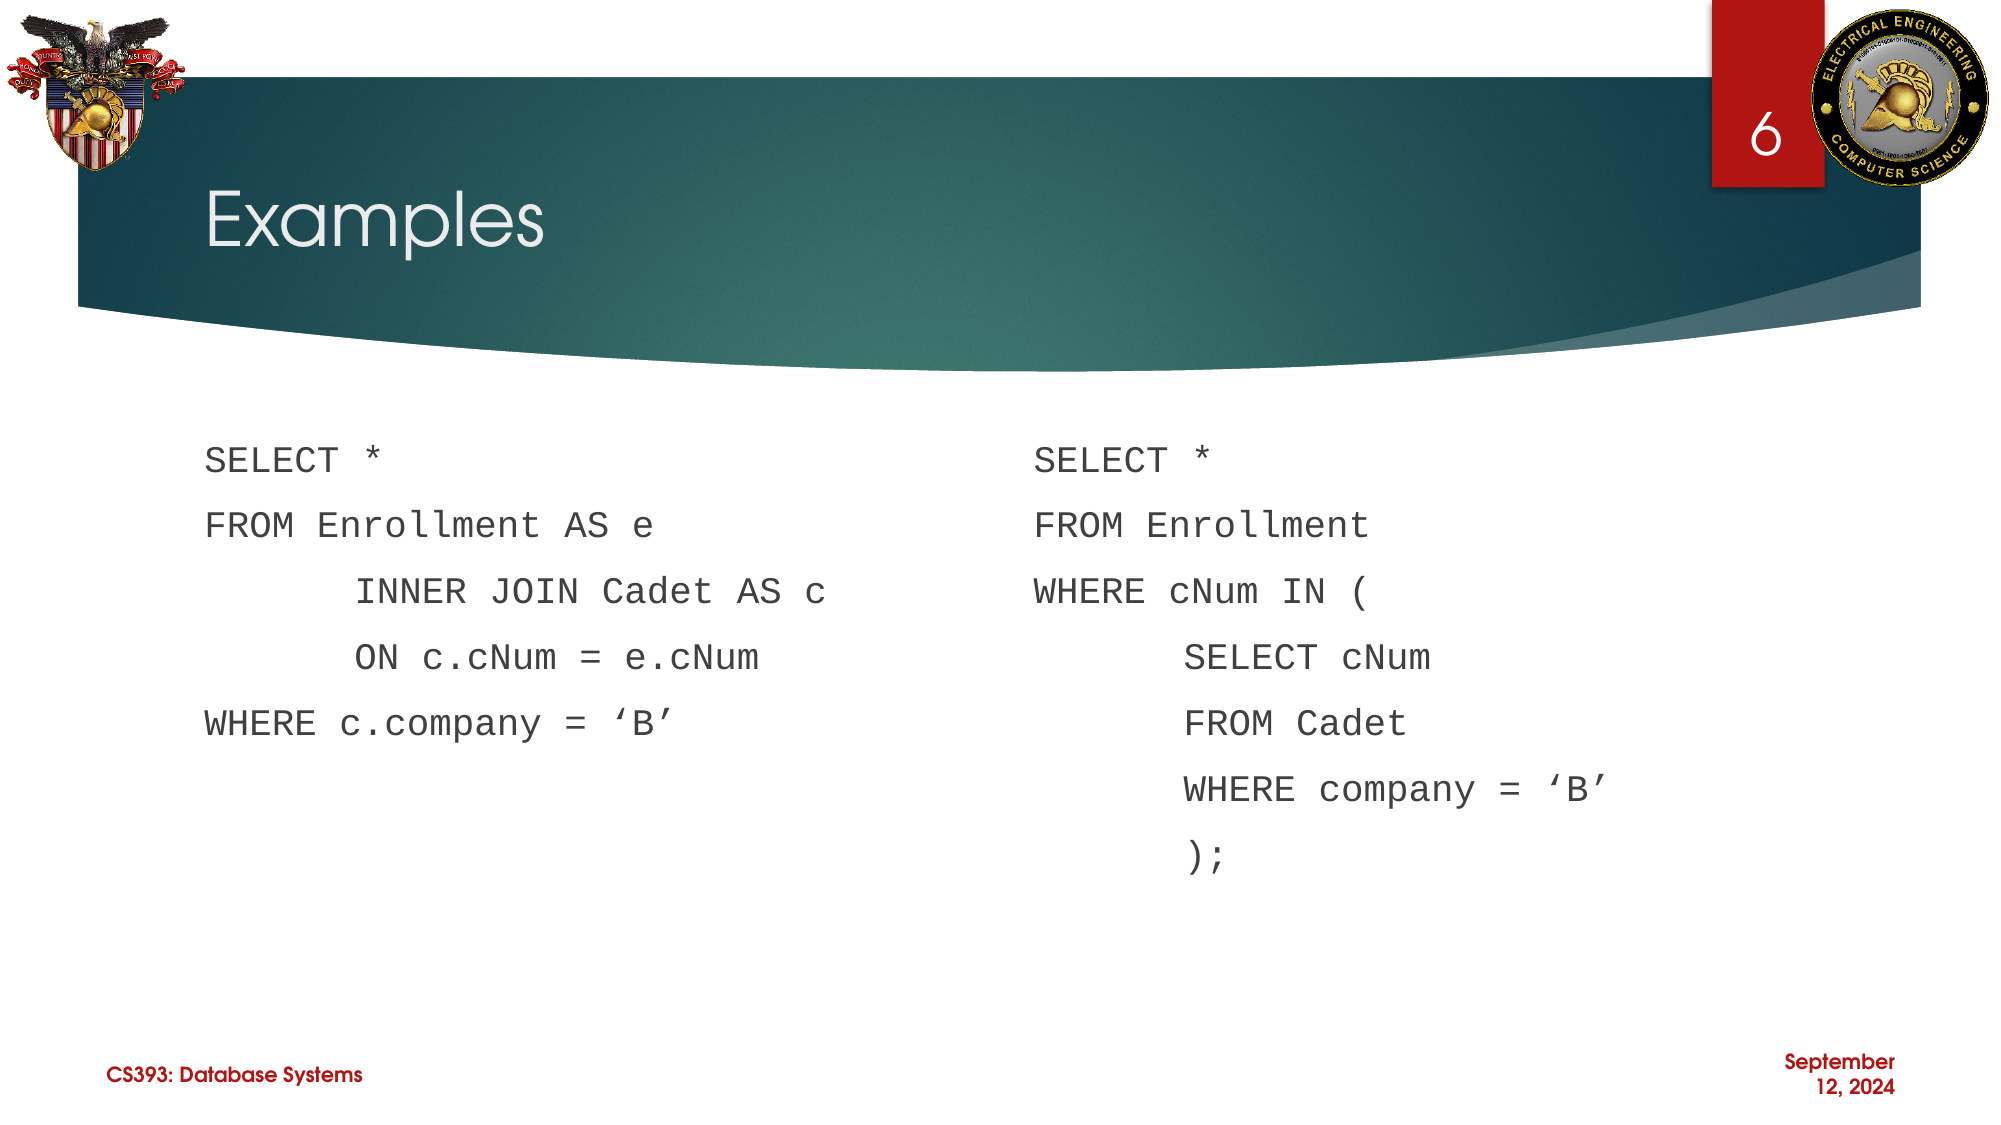

6
# Examples
SELECT *
FROM Enrollment AS e
	INNER JOIN Cadet AS c
	ON c.cNum = e.cNum
WHERE c.company = ‘B’
SELECT *
FROM Enrollment
WHERE cNum IN (
	SELECT cNum
	FROM Cadet
	WHERE company = ‘B’
	);
CS393: Database Systems
September 12, 2024